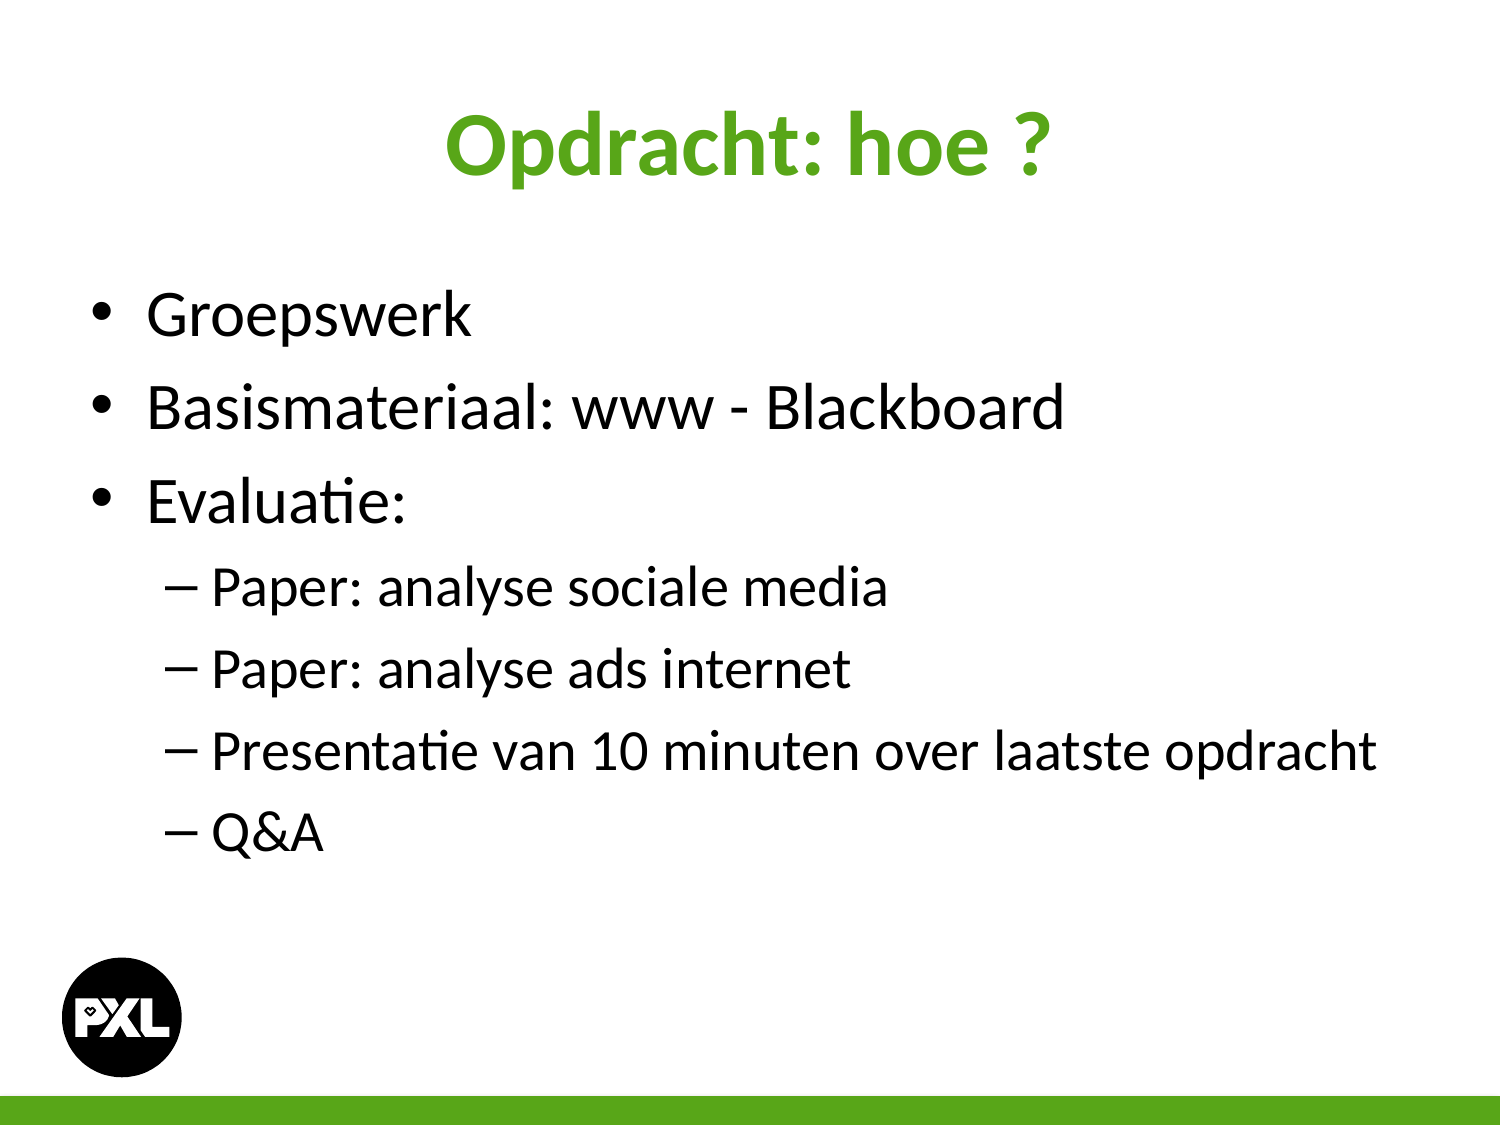

# Opdracht: hoe ?
Groepswerk
Basismateriaal: www - Blackboard
Evaluatie:
Paper: analyse sociale media
Paper: analyse ads internet
Presentatie van 10 minuten over laatste opdracht
Q&A